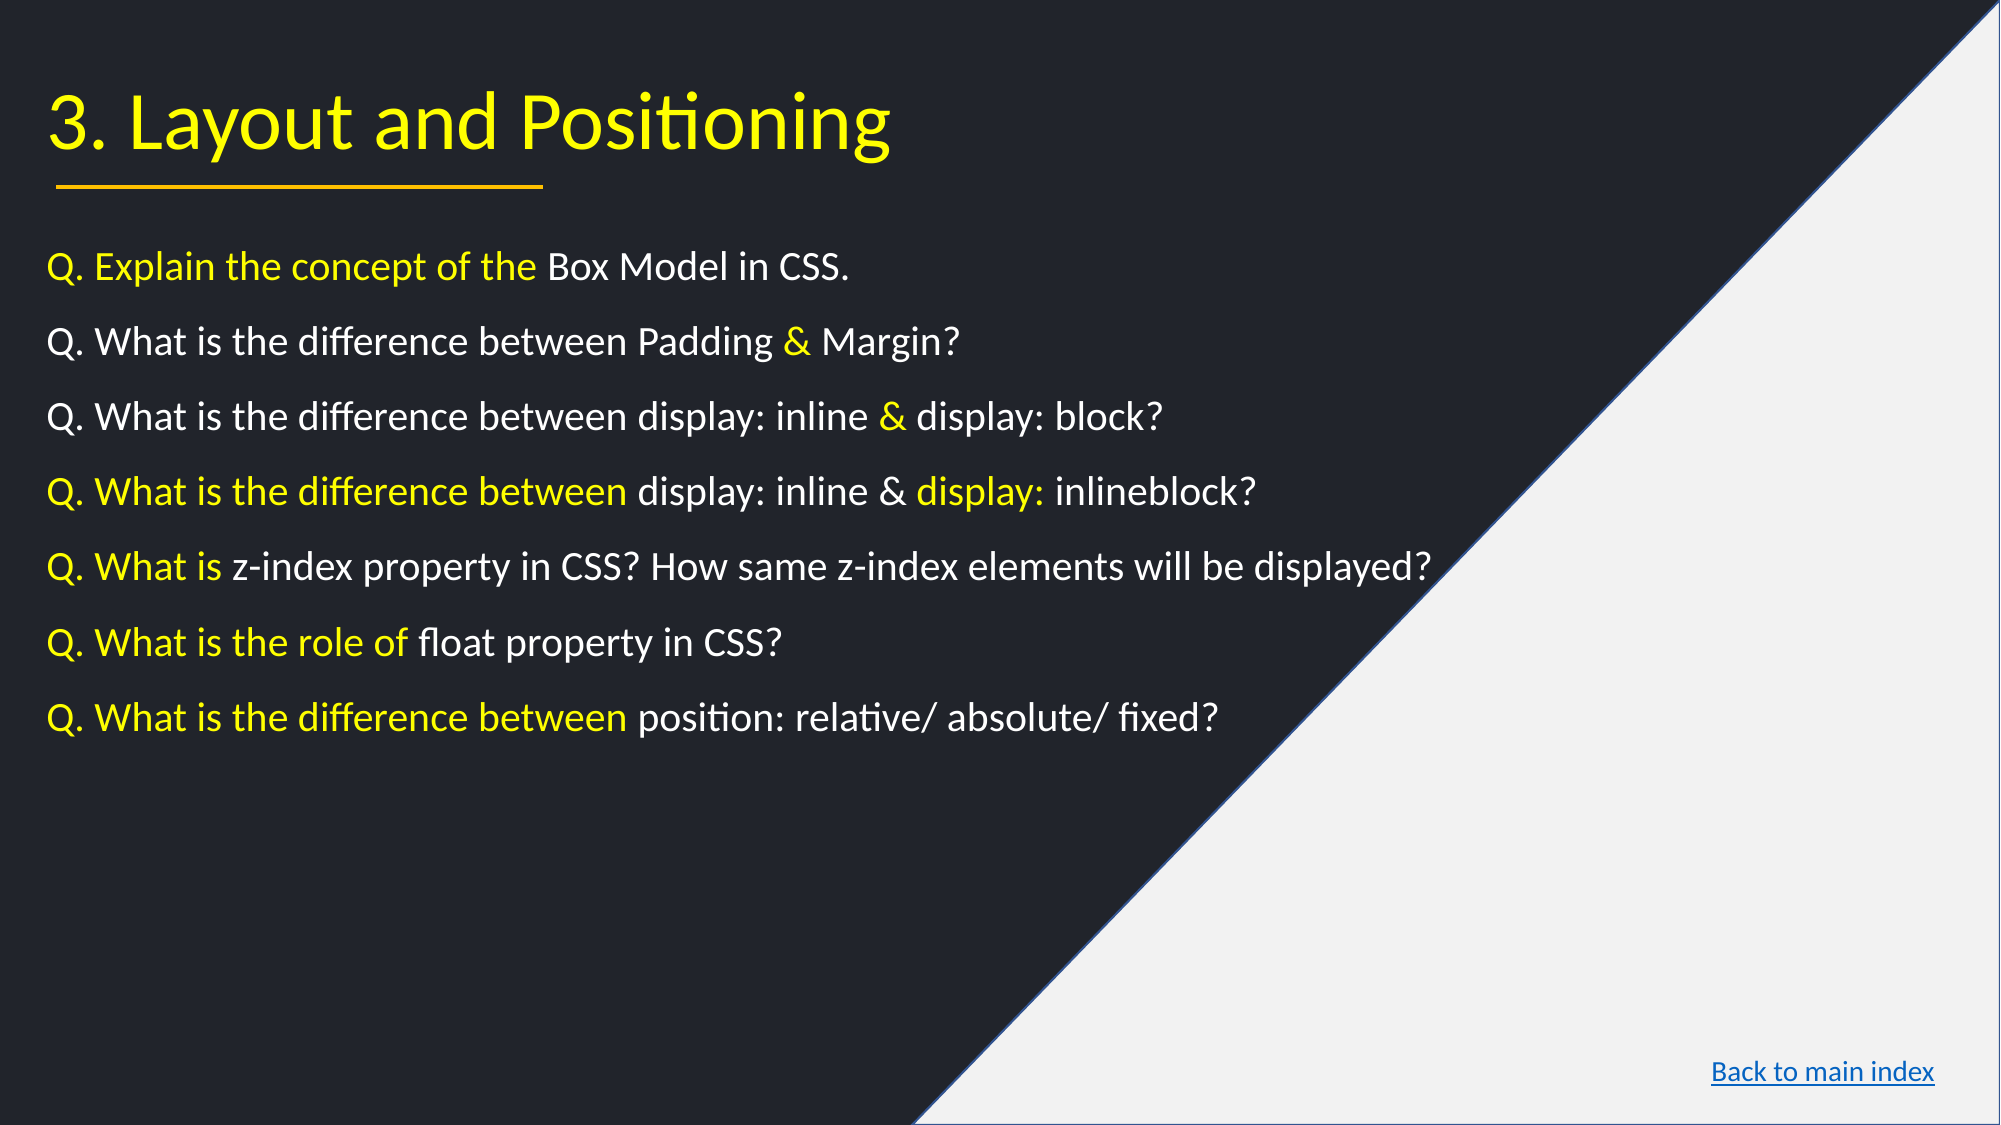

# 3. Layout and Positioning
Q. Explain the concept of the Box Model in CSS.
Q. What is the difference between Padding & Margin?
Q. What is the difference between display: inline & display: block?
Q. What is the difference between display: inline & display: inlineblock?
Q. What is z-index property in CSS? How same z-index elements will be displayed?
Q. What is the role of float property in CSS?
Q. What is the difference between position: relative/ absolute/ fixed?
Back to main index